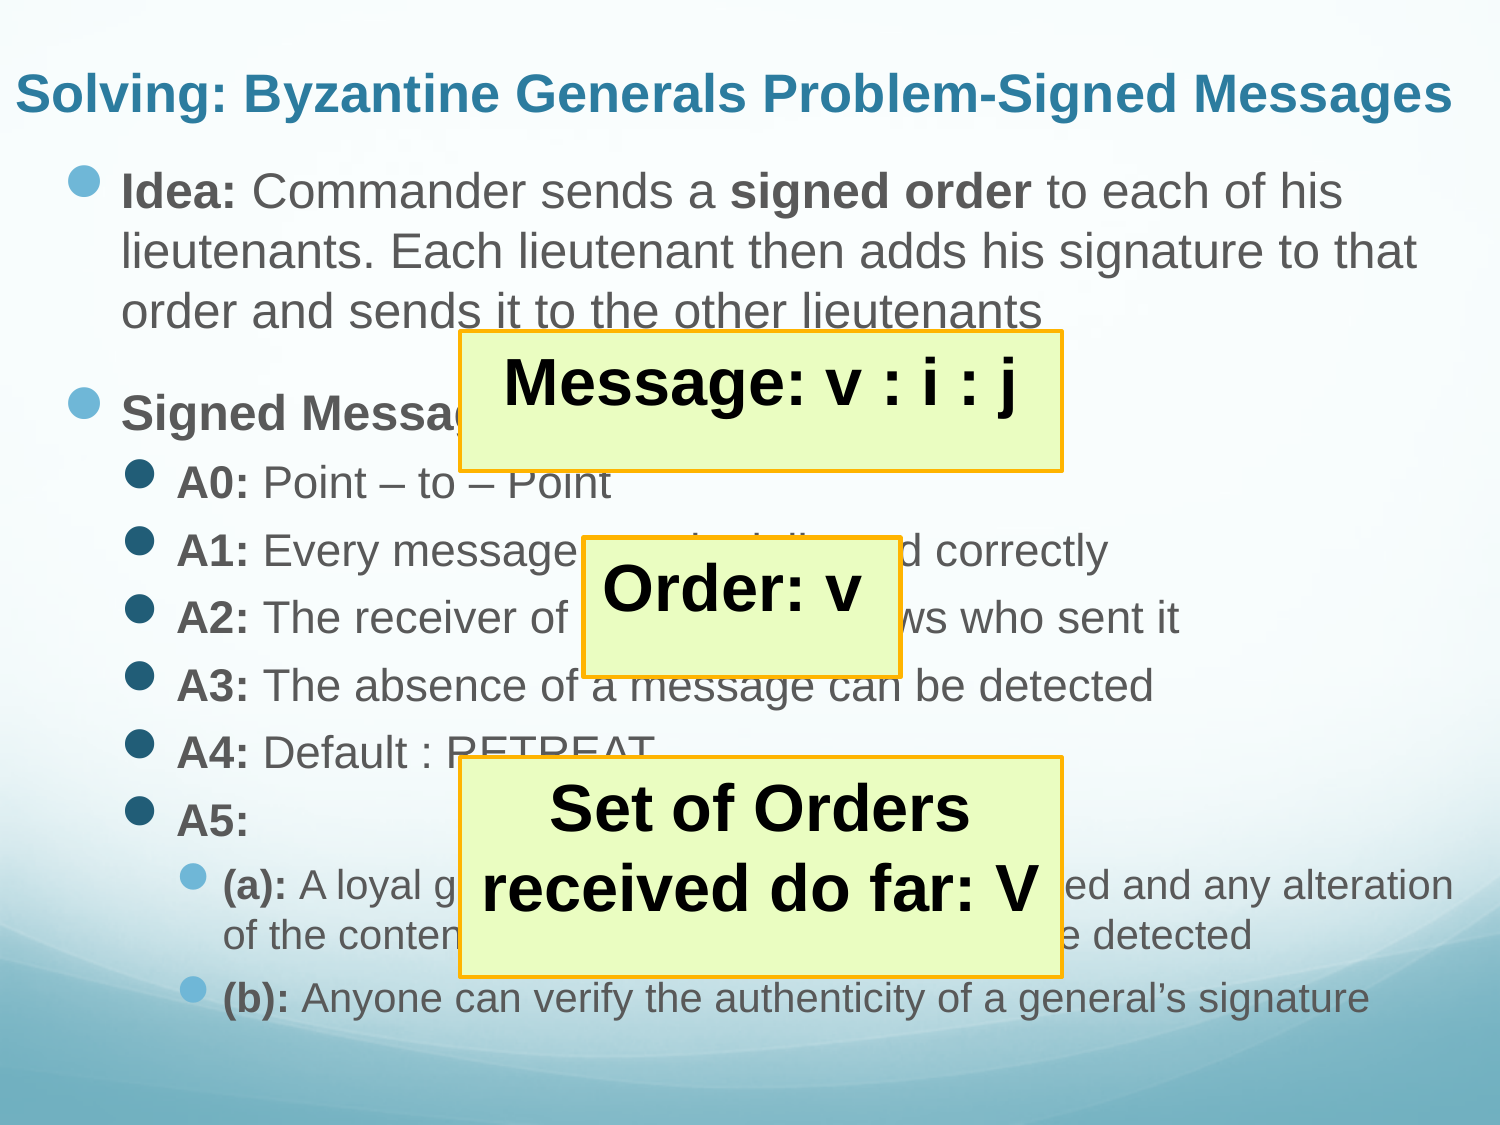

# Solving: Byzantine Generals Problem-Signed Messages
Idea: Commander sends a signed order to each of his lieutenants. Each lieutenant then adds his signature to that order and sends it to the other lieutenants
Signed Messages – Assumptions:
A0: Point – to – Point
A1: Every message sent is delivered correctly
A2: The receiver of a message knows who sent it
A3: The absence of a message can be detected
A4: Default : RETREAT
A5:
(a): A loyal general’s signature cannot be forged and any alteration of the contents of his signed messages can be detected
(b): Anyone can verify the authenticity of a general’s signature

Message: v : i : j

Order: v

Set of Orders received do far: V